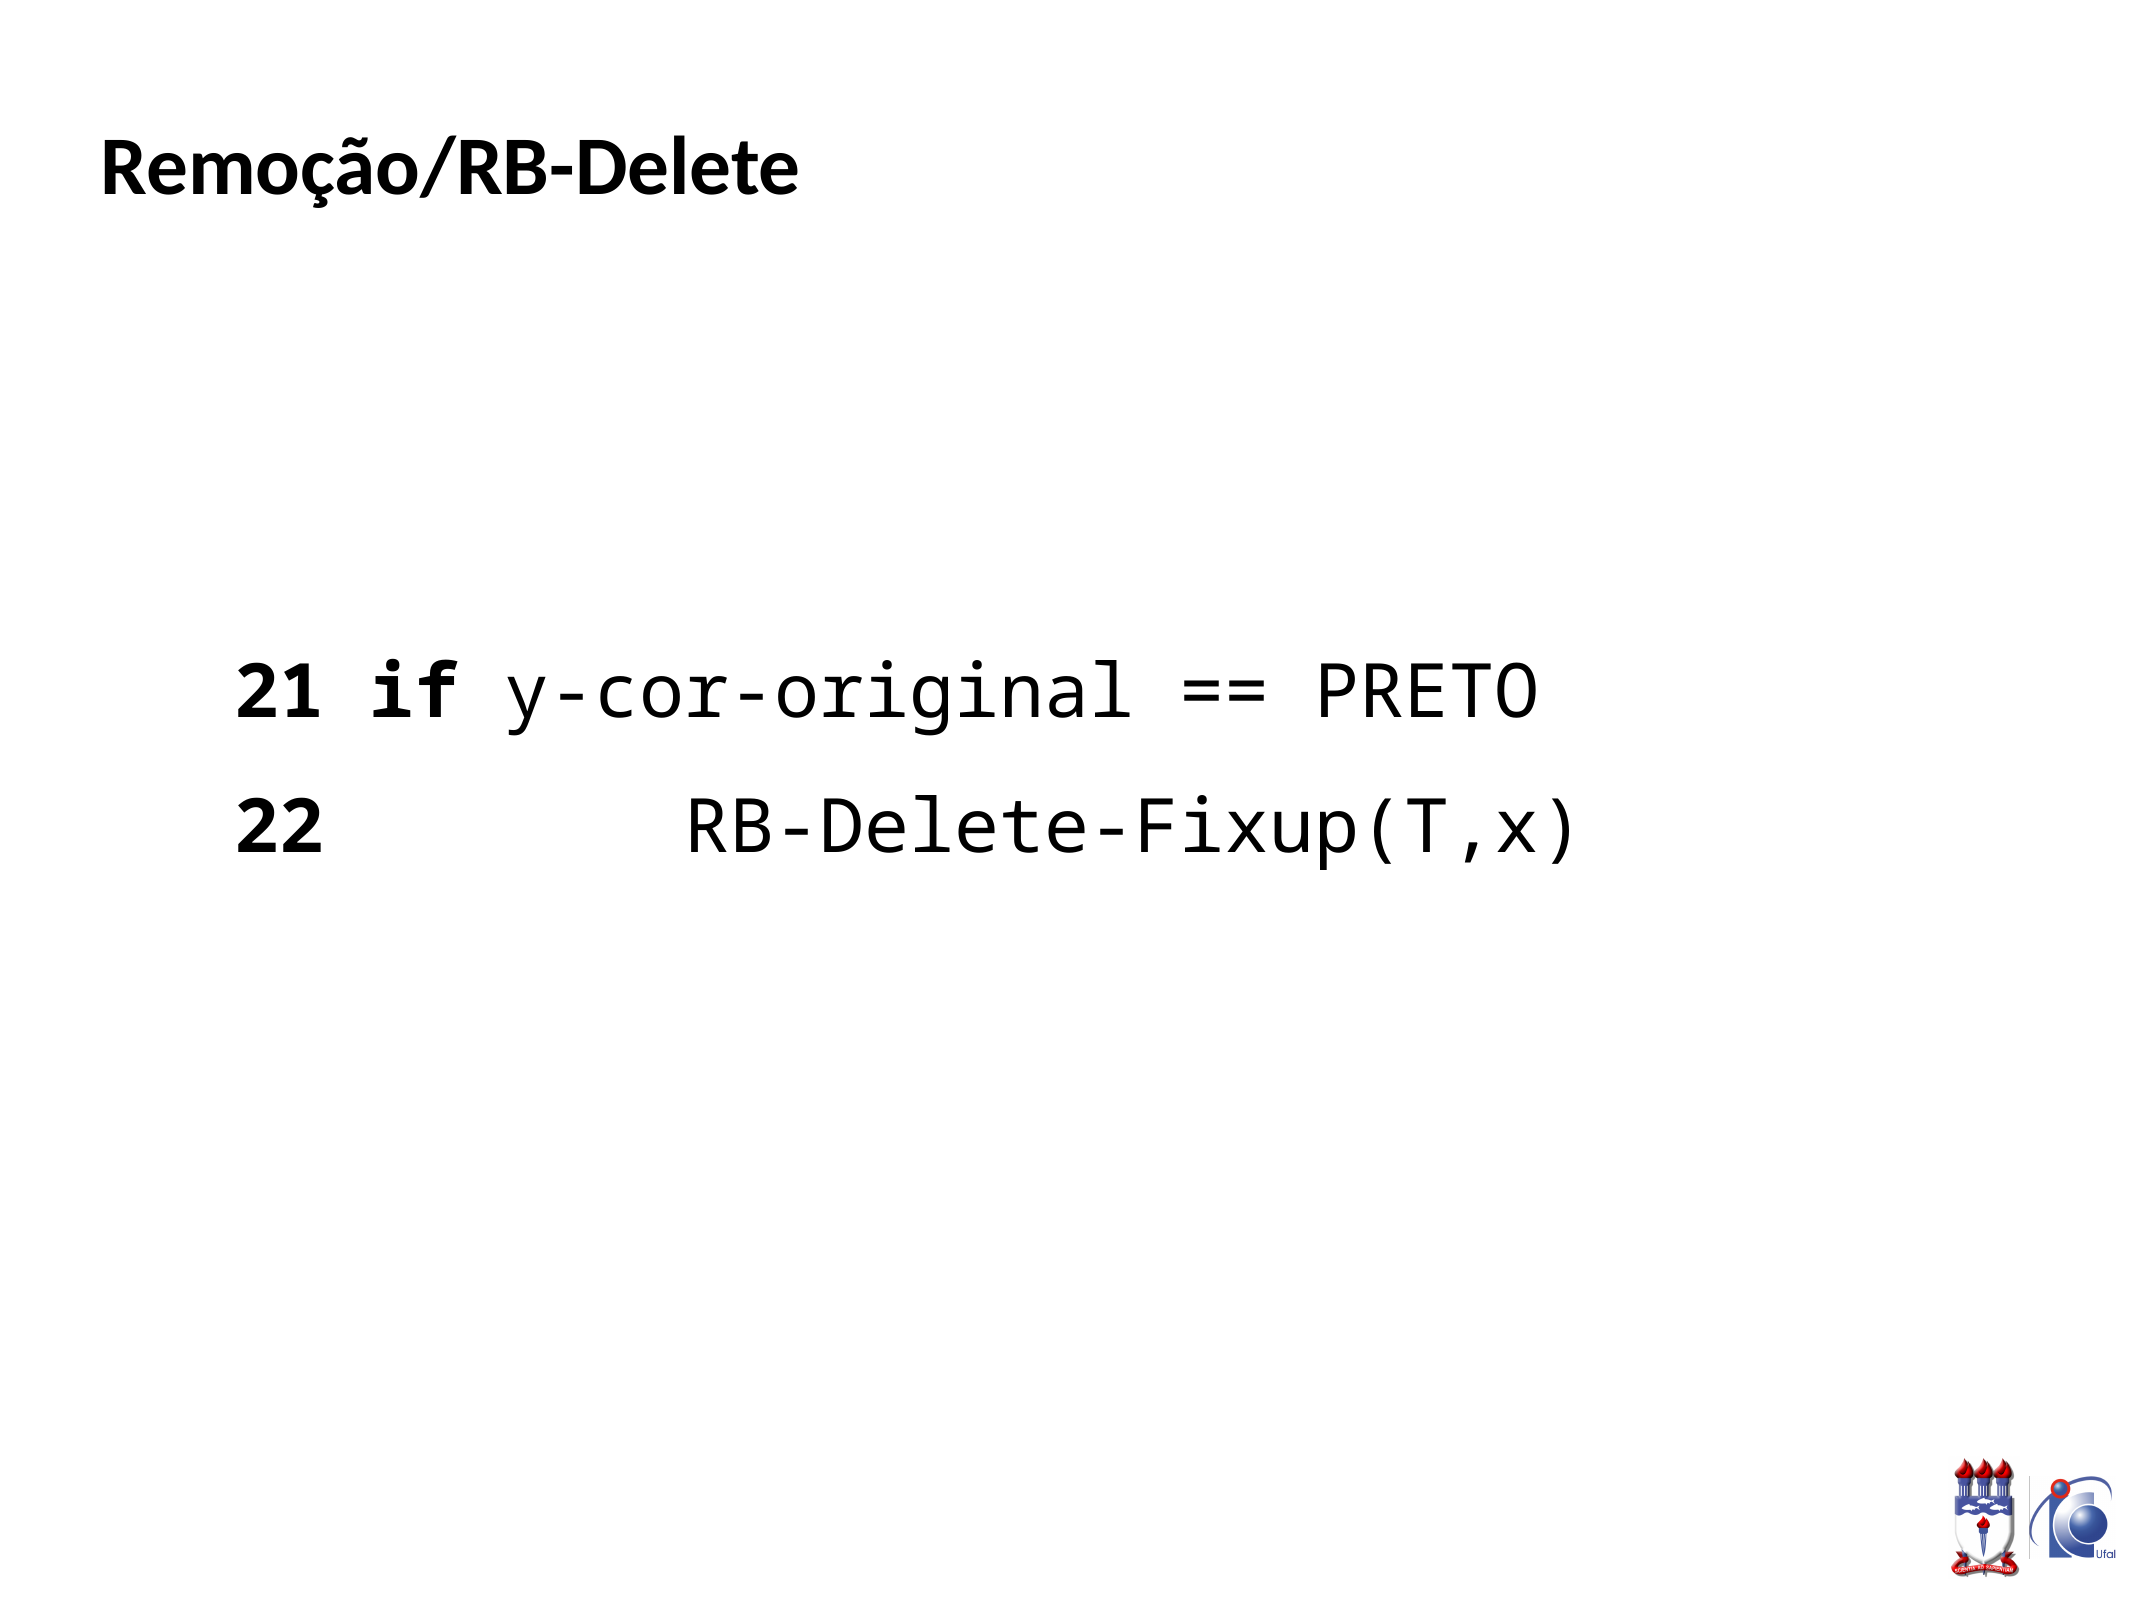

# Remoção/RB-Delete
21 if y-cor-original == PRETO
22 			RB-Delete-Fixup(T,x)